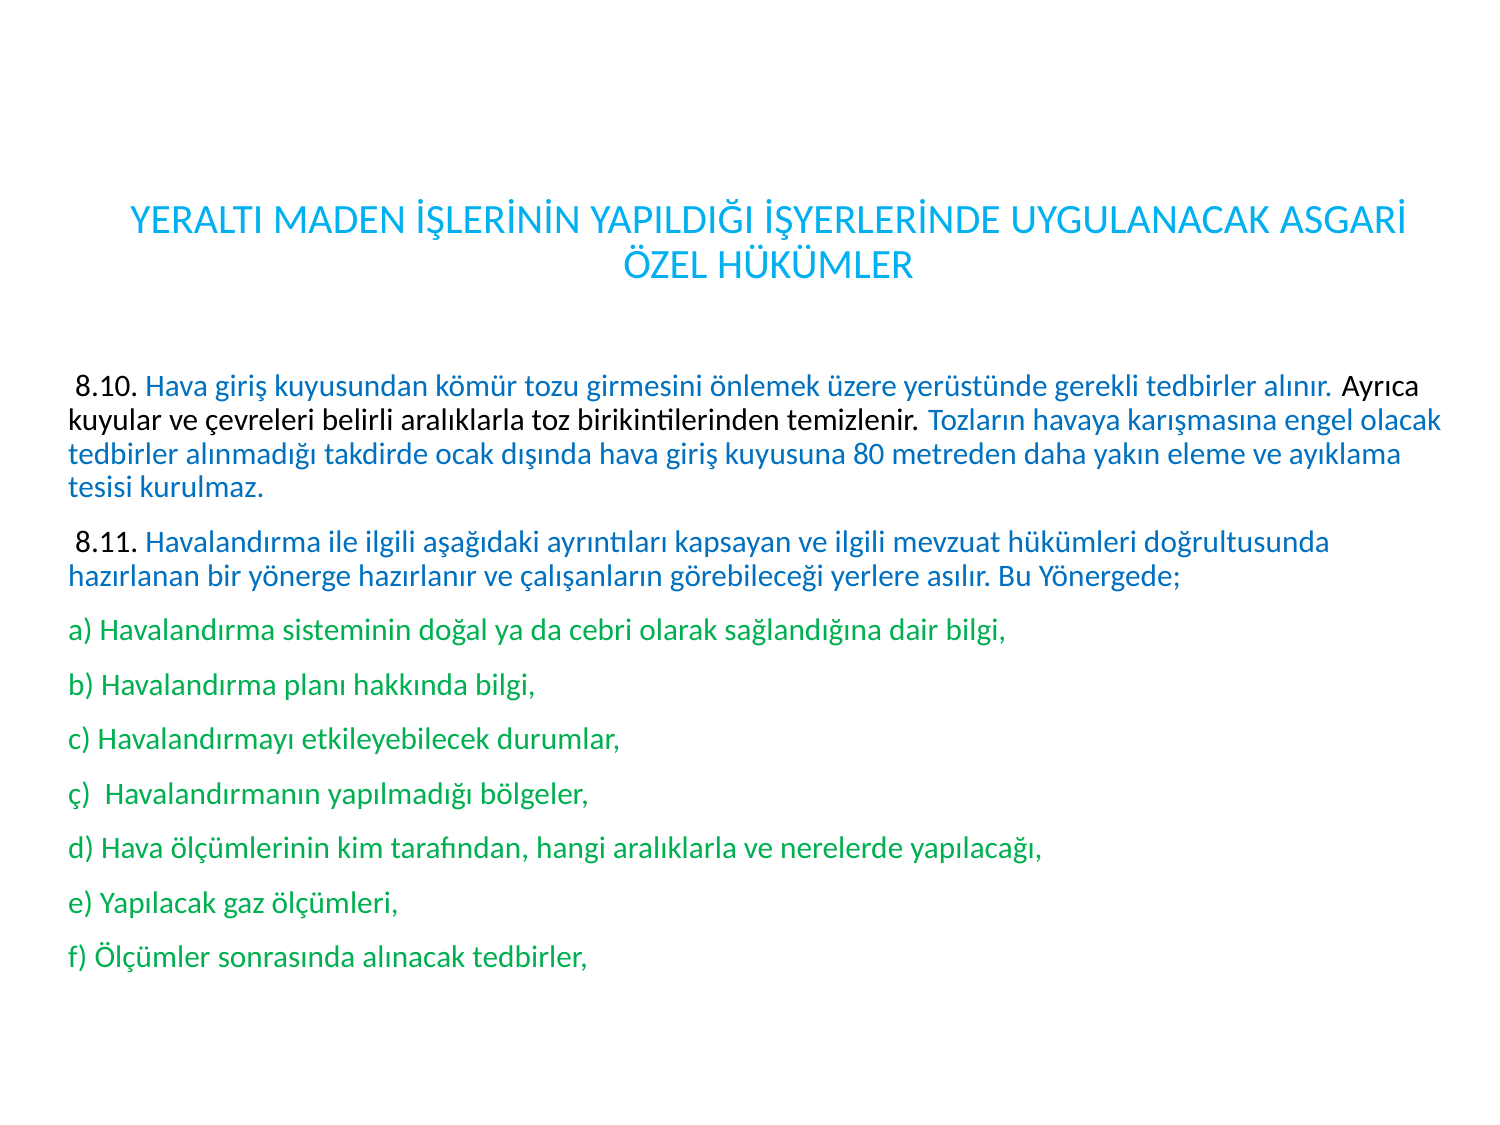

# YERALTI MADEN İŞLERİNİN YAPILDIĞI İŞYERLERİNDE UYGULANACAK ASGARİ ÖZEL HÜKÜMLER
 8.10. Hava giriş kuyusundan kömür tozu girmesini önlemek üzere yerüstünde gerekli tedbirler alınır. Ayrıca kuyular ve çevreleri belirli aralıklarla toz birikintilerinden temizlenir. Tozların havaya karışmasına engel olacak tedbirler alınmadığı takdirde ocak dışında hava giriş kuyusuna 80 metreden daha yakın eleme ve ayıklama tesisi kurulmaz.
 8.11. Havalandırma ile ilgili aşağıdaki ayrıntıları kapsayan ve ilgili mevzuat hükümleri doğrultusunda hazırlanan bir yönerge hazırlanır ve çalışanların görebileceği yerlere asılır. Bu Yönergede;
a) Havalandırma sisteminin doğal ya da cebri olarak sağlandığına dair bilgi,
b) Havalandırma planı hakkında bilgi,
c) Havalandırmayı etkileyebilecek durumlar,
ç)  Havalandırmanın yapılmadığı bölgeler,
d) Hava ölçümlerinin kim tarafından, hangi aralıklarla ve nerelerde yapılacağı,
e) Yapılacak gaz ölçümleri,
f) Ölçümler sonrasında alınacak tedbirler,